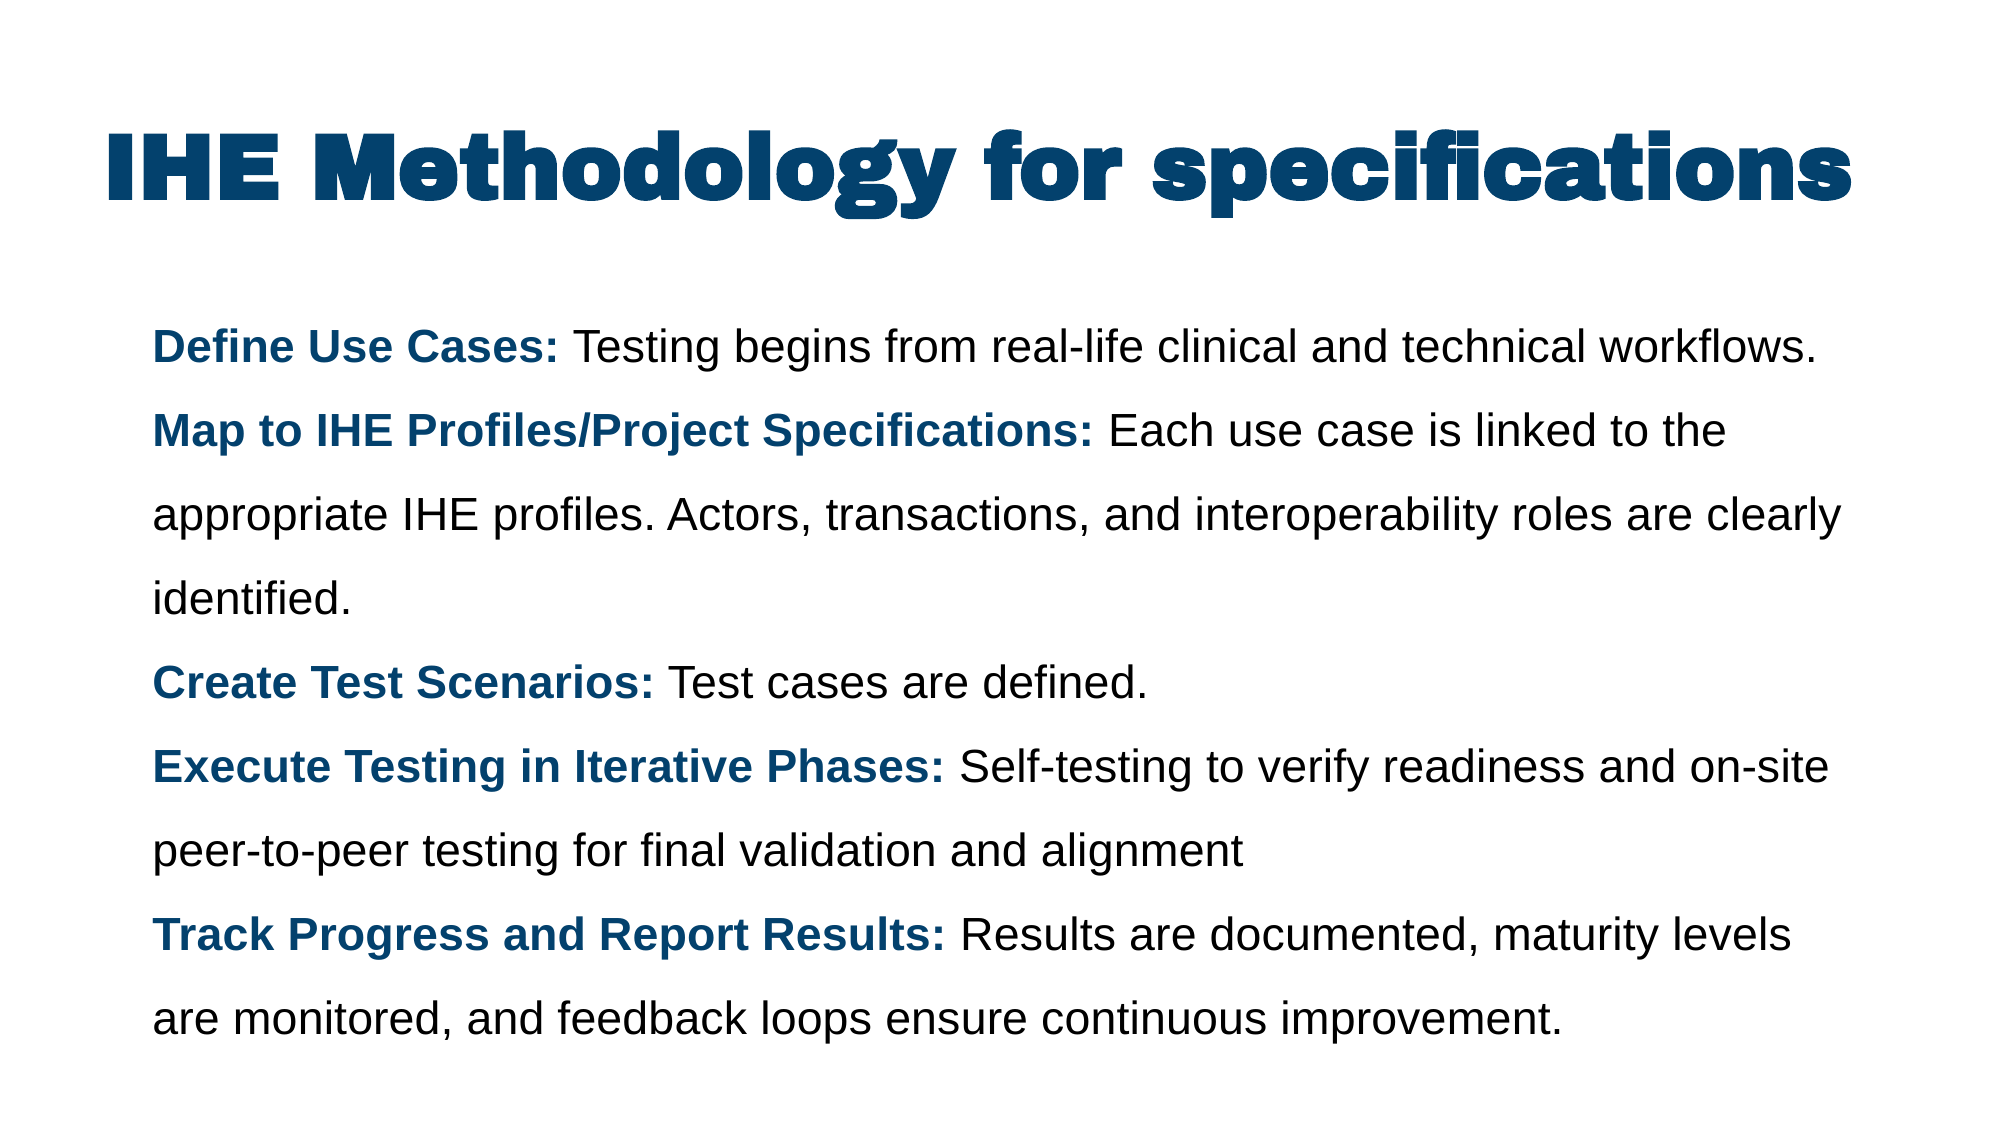

# IHE Methodology for specifications
Define Use Cases: Testing begins from real-life clinical and technical workflows.
Map to IHE Profiles/Project Specifications: Each use case is linked to the appropriate IHE profiles. Actors, transactions, and interoperability roles are clearly identified.
Create Test Scenarios: Test cases are defined.
Execute Testing in Iterative Phases: Self-testing to verify readiness and on-site peer-to-peer testing for final validation and alignment
Track Progress and Report Results: Results are documented, maturity levels are monitored, and feedback loops ensure continuous improvement.